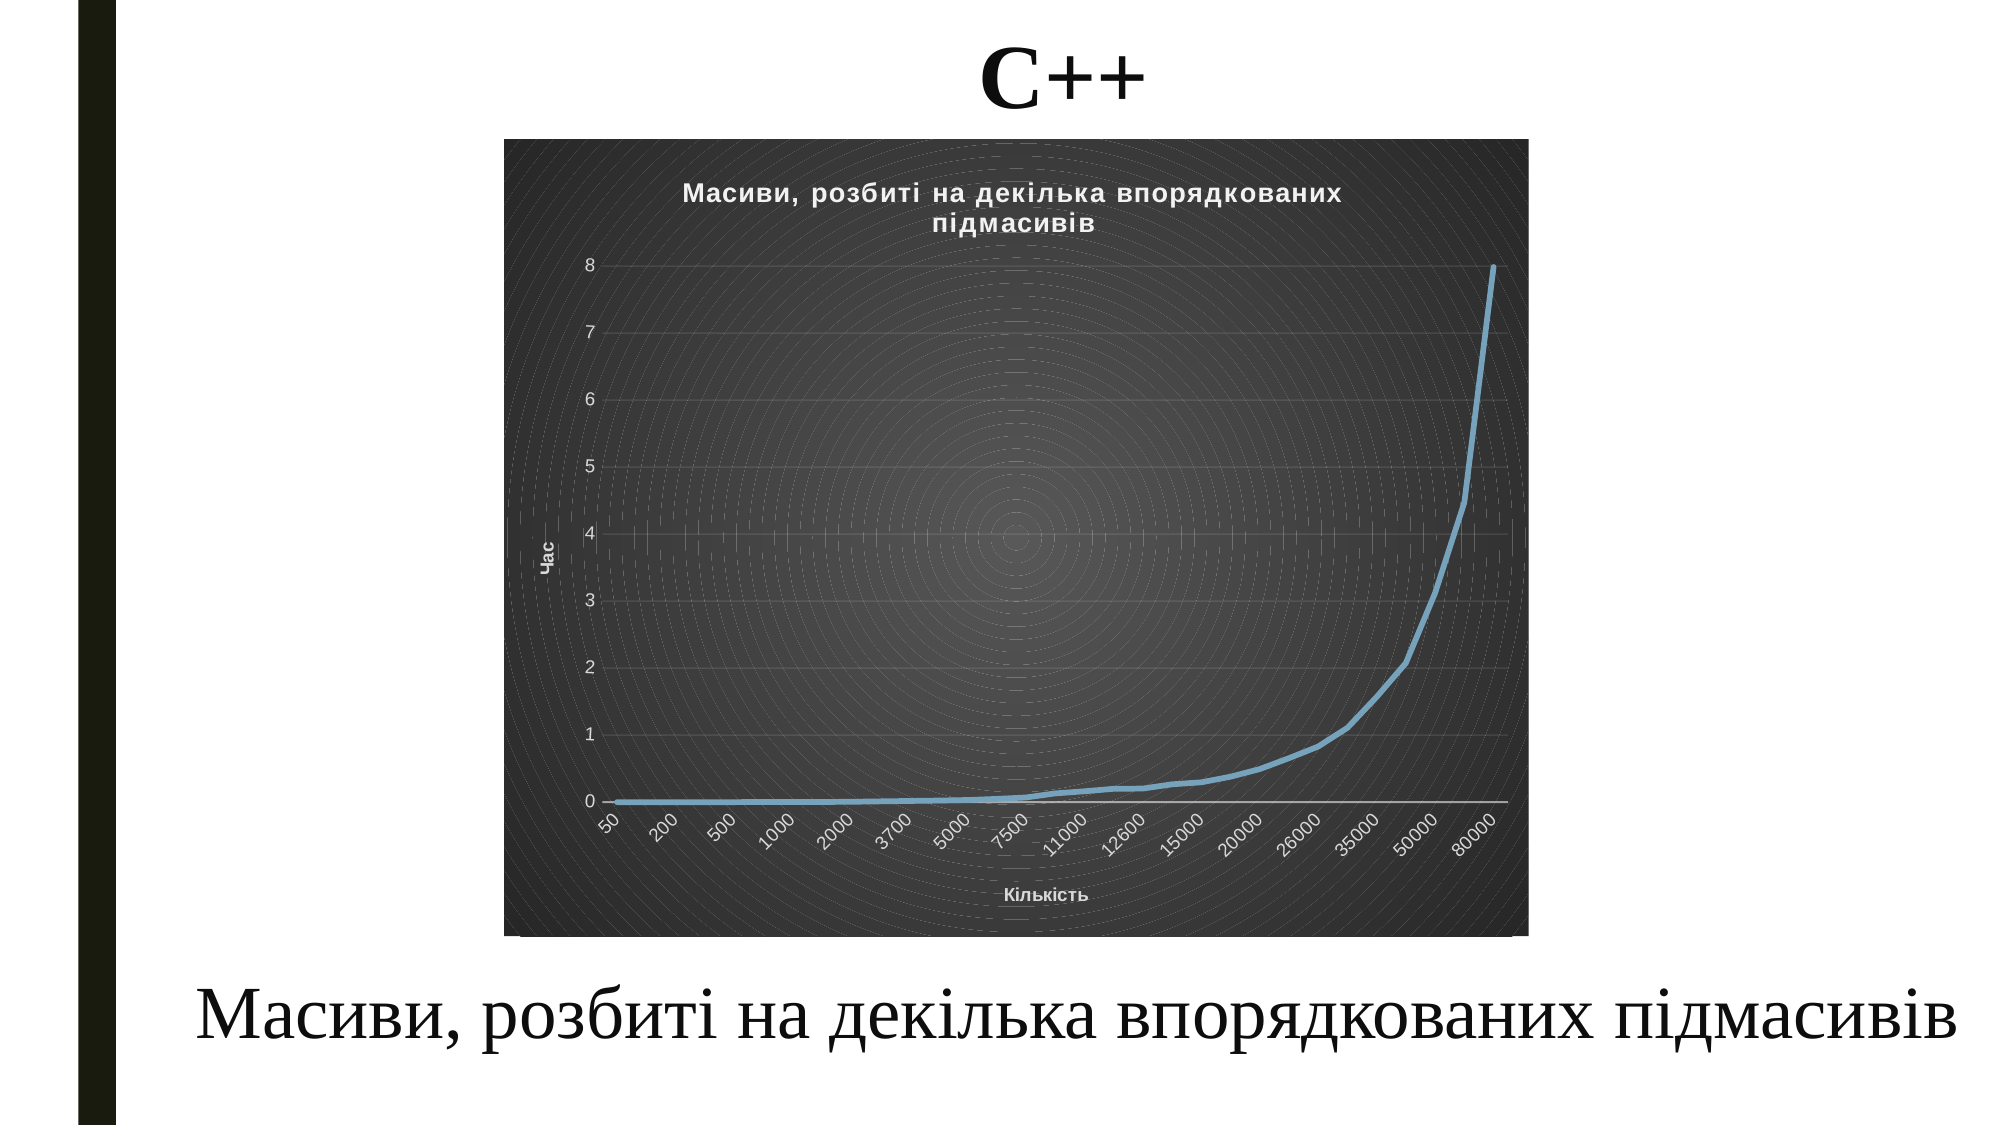

# C++

### Chart: Масиви, розбиті на декілька впорядкованих підмасивів

| Category |  |
|---|---|
| 50 | 0.0 |
| 100 | 0.0 |
| 200 | 0.0 |
| 300 | 0.0 |
| 500 | 0.0 |
| 750 | 0.001 |
| 1000 | 0.001 |
| 1500 | 0.002 |
| 2000 | 0.005 |
| 3000 | 0.011 |
| 3700 | 0.017 |
| 4300 | 0.023 |
| 5000 | 0.031 |
| 6200 | 0.048 |
| 7500 | 0.069 |
| 10000 | 0.13 |
| 11000 | 0.162 |
| 11800 | 0.199 |
| 12600 | 0.202 |
| 13000 | 0.266 |
| 15000 | 0.296 |
| 17500 | 0.379 |
| 20000 | 0.493 |
| 23000 | 0.656 |
| 26000 | 0.83 |
| 30000 | 1.109 |
| 35000 | 1.57 |
| 40000 | 2.076 |
| 50000 | 3.12 |
| 60000 | 4.472 |
| 80000 | 7.988 |
Масиви, розбиті на декілька впорядкованих підмасивів